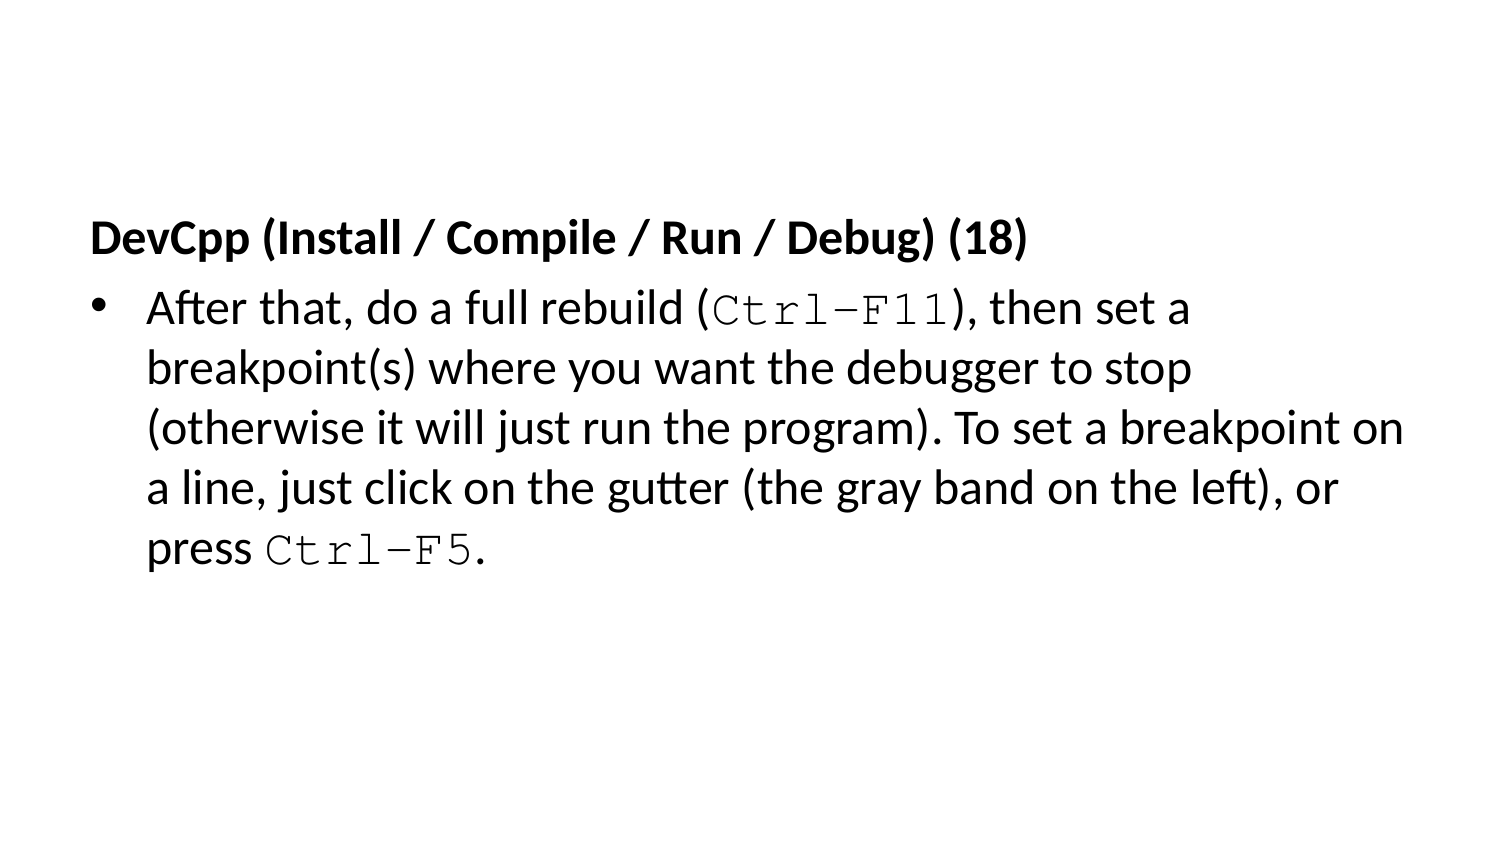

DevCpp (Install / Compile / Run / Debug) (18)
After that, do a full rebuild (Ctrl-F11), then set a breakpoint(s) where you want the debugger to stop (otherwise it will just run the program). To set a breakpoint on a line, just click on the gutter (the gray band on the left), or press Ctrl-F5.